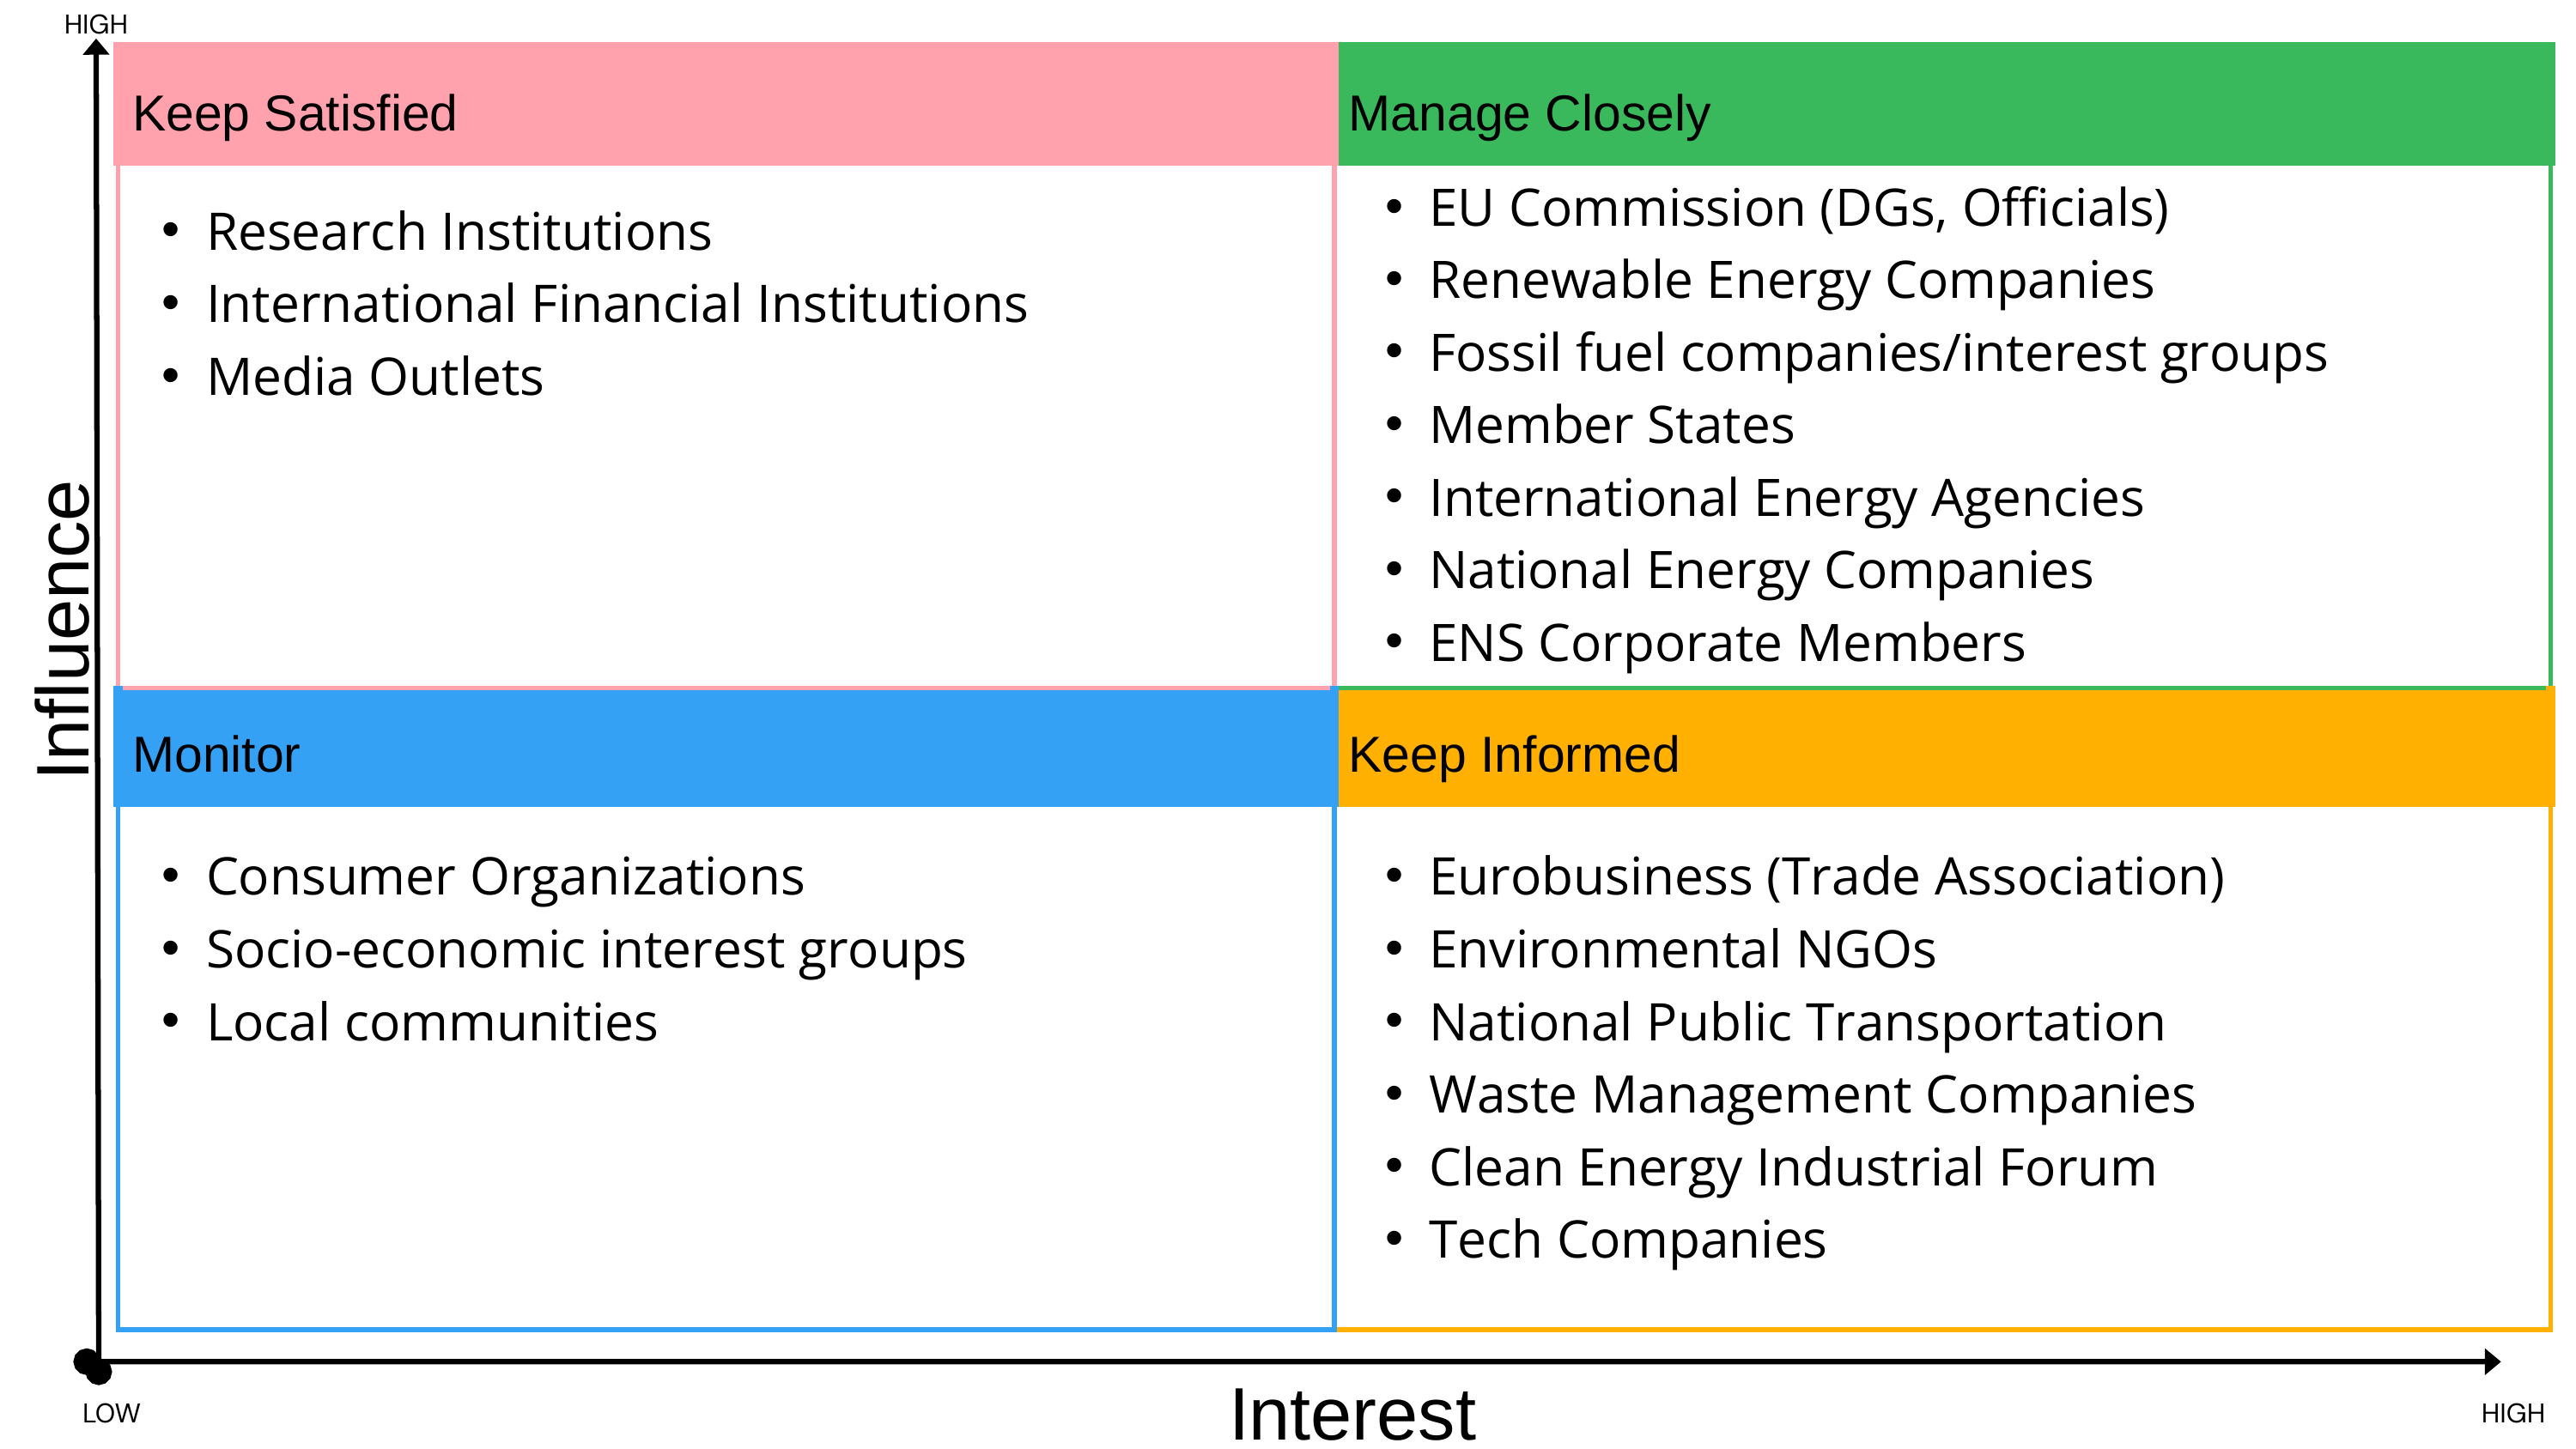

HIGH

| Keep Satisfied | Manage Closely |
| --- | --- |
|  |  |
| Monitor | Keep Informed |
|  |  |
EU Commission (DGs, Officials)
Renewable Energy Companies
Fossil fuel companies/interest groups
Member States
International Energy Agencies
National Energy Companies
ENS Corporate Members
Research Institutions
International Financial Institutions
Media Outlets
Influence
Consumer Organizations
Socio-economic interest groups
Local communities
Eurobusiness (Trade Association)
Environmental NGOs
National Public Transportation
Waste Management Companies
Clean Energy Industrial Forum
Tech Companies
Interest

LOW
HIGH